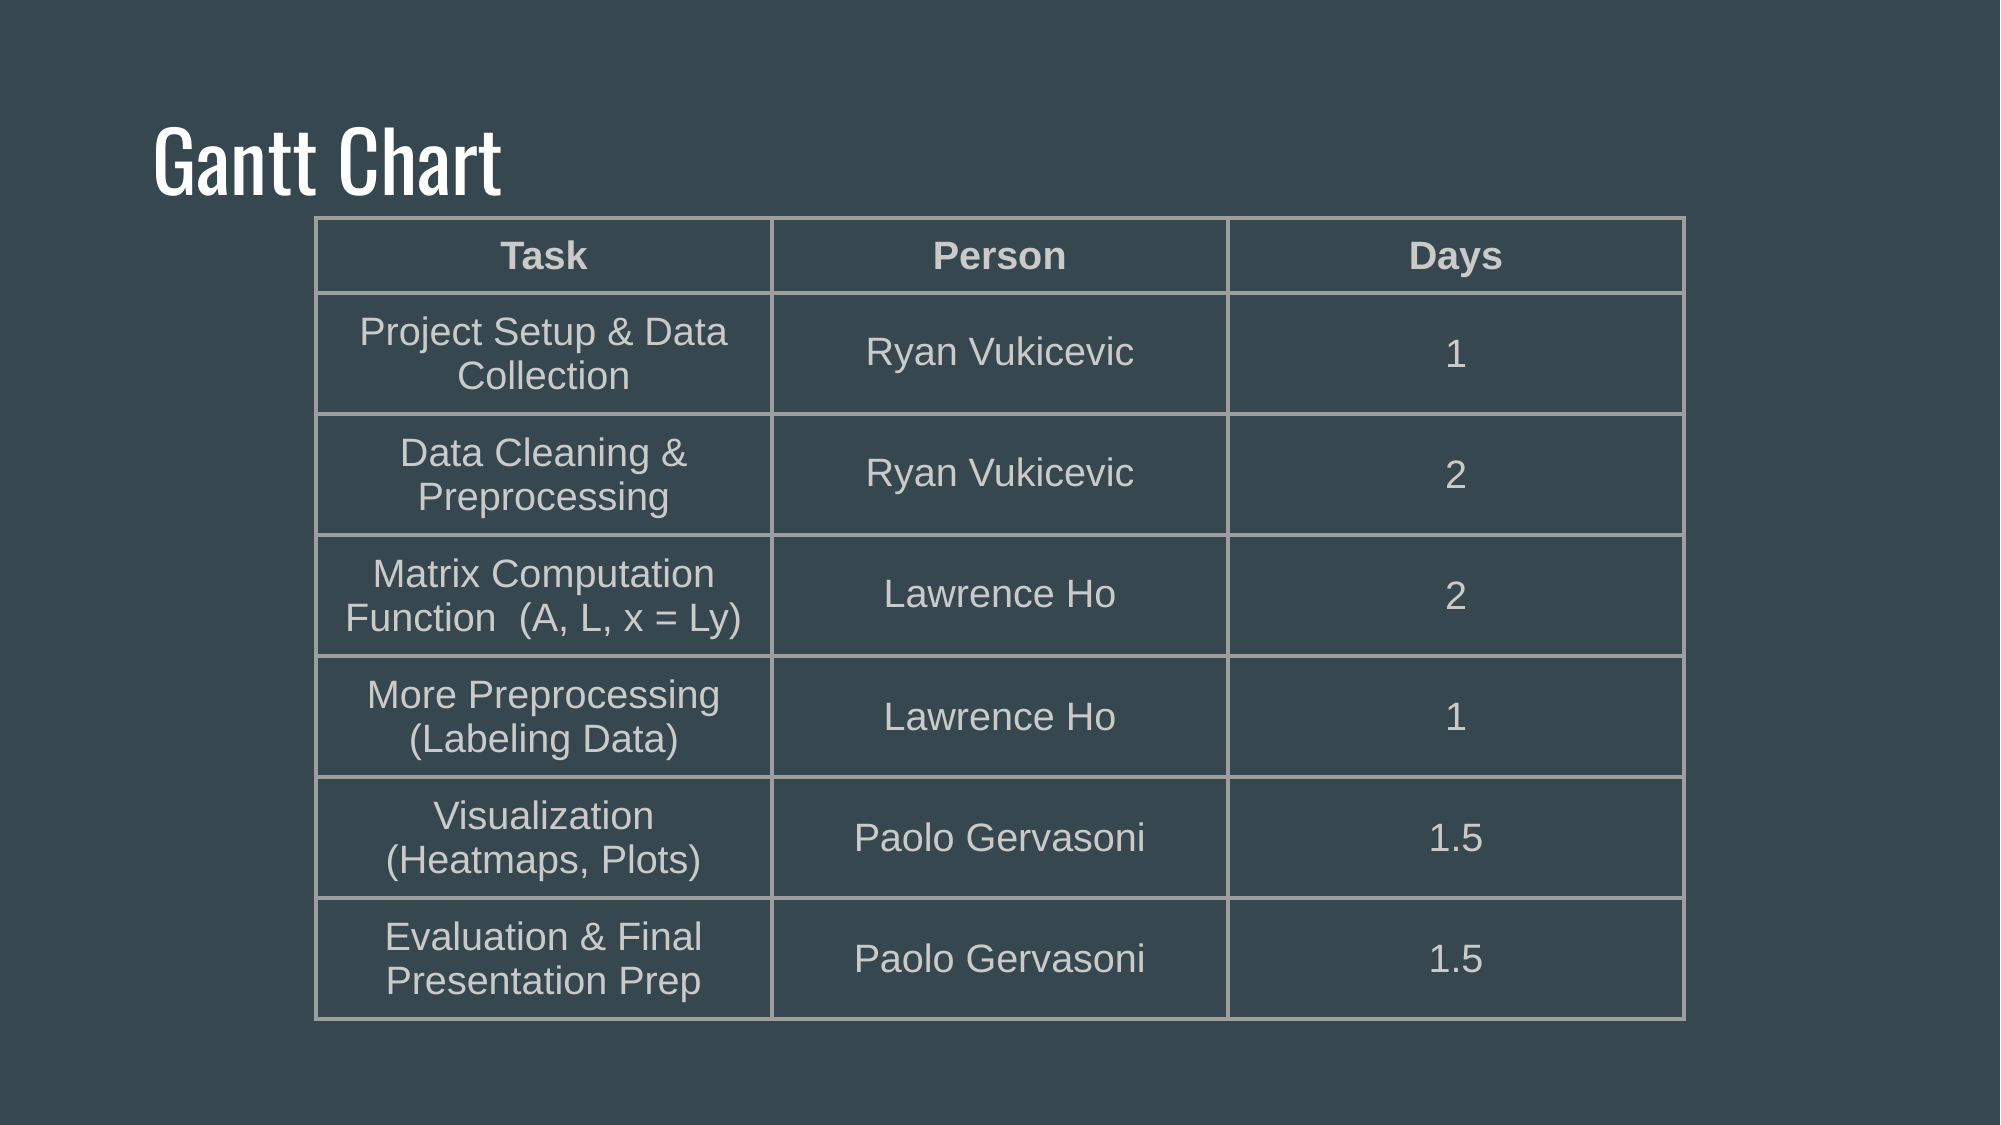

# Gantt Chart
| Task | Person | Days |
| --- | --- | --- |
| Project Setup & Data Collection | Ryan Vukicevic | 1 |
| Data Cleaning & Preprocessing | Ryan Vukicevic | 2 |
| Matrix Computation Function (A, L, x = Ly) | Lawrence Ho | 2 |
| More Preprocessing (Labeling Data) | Lawrence Ho | 1 |
| Visualization (Heatmaps, Plots) | Paolo Gervasoni | 1.5 |
| Evaluation & Final Presentation Prep | Paolo Gervasoni | 1.5 |